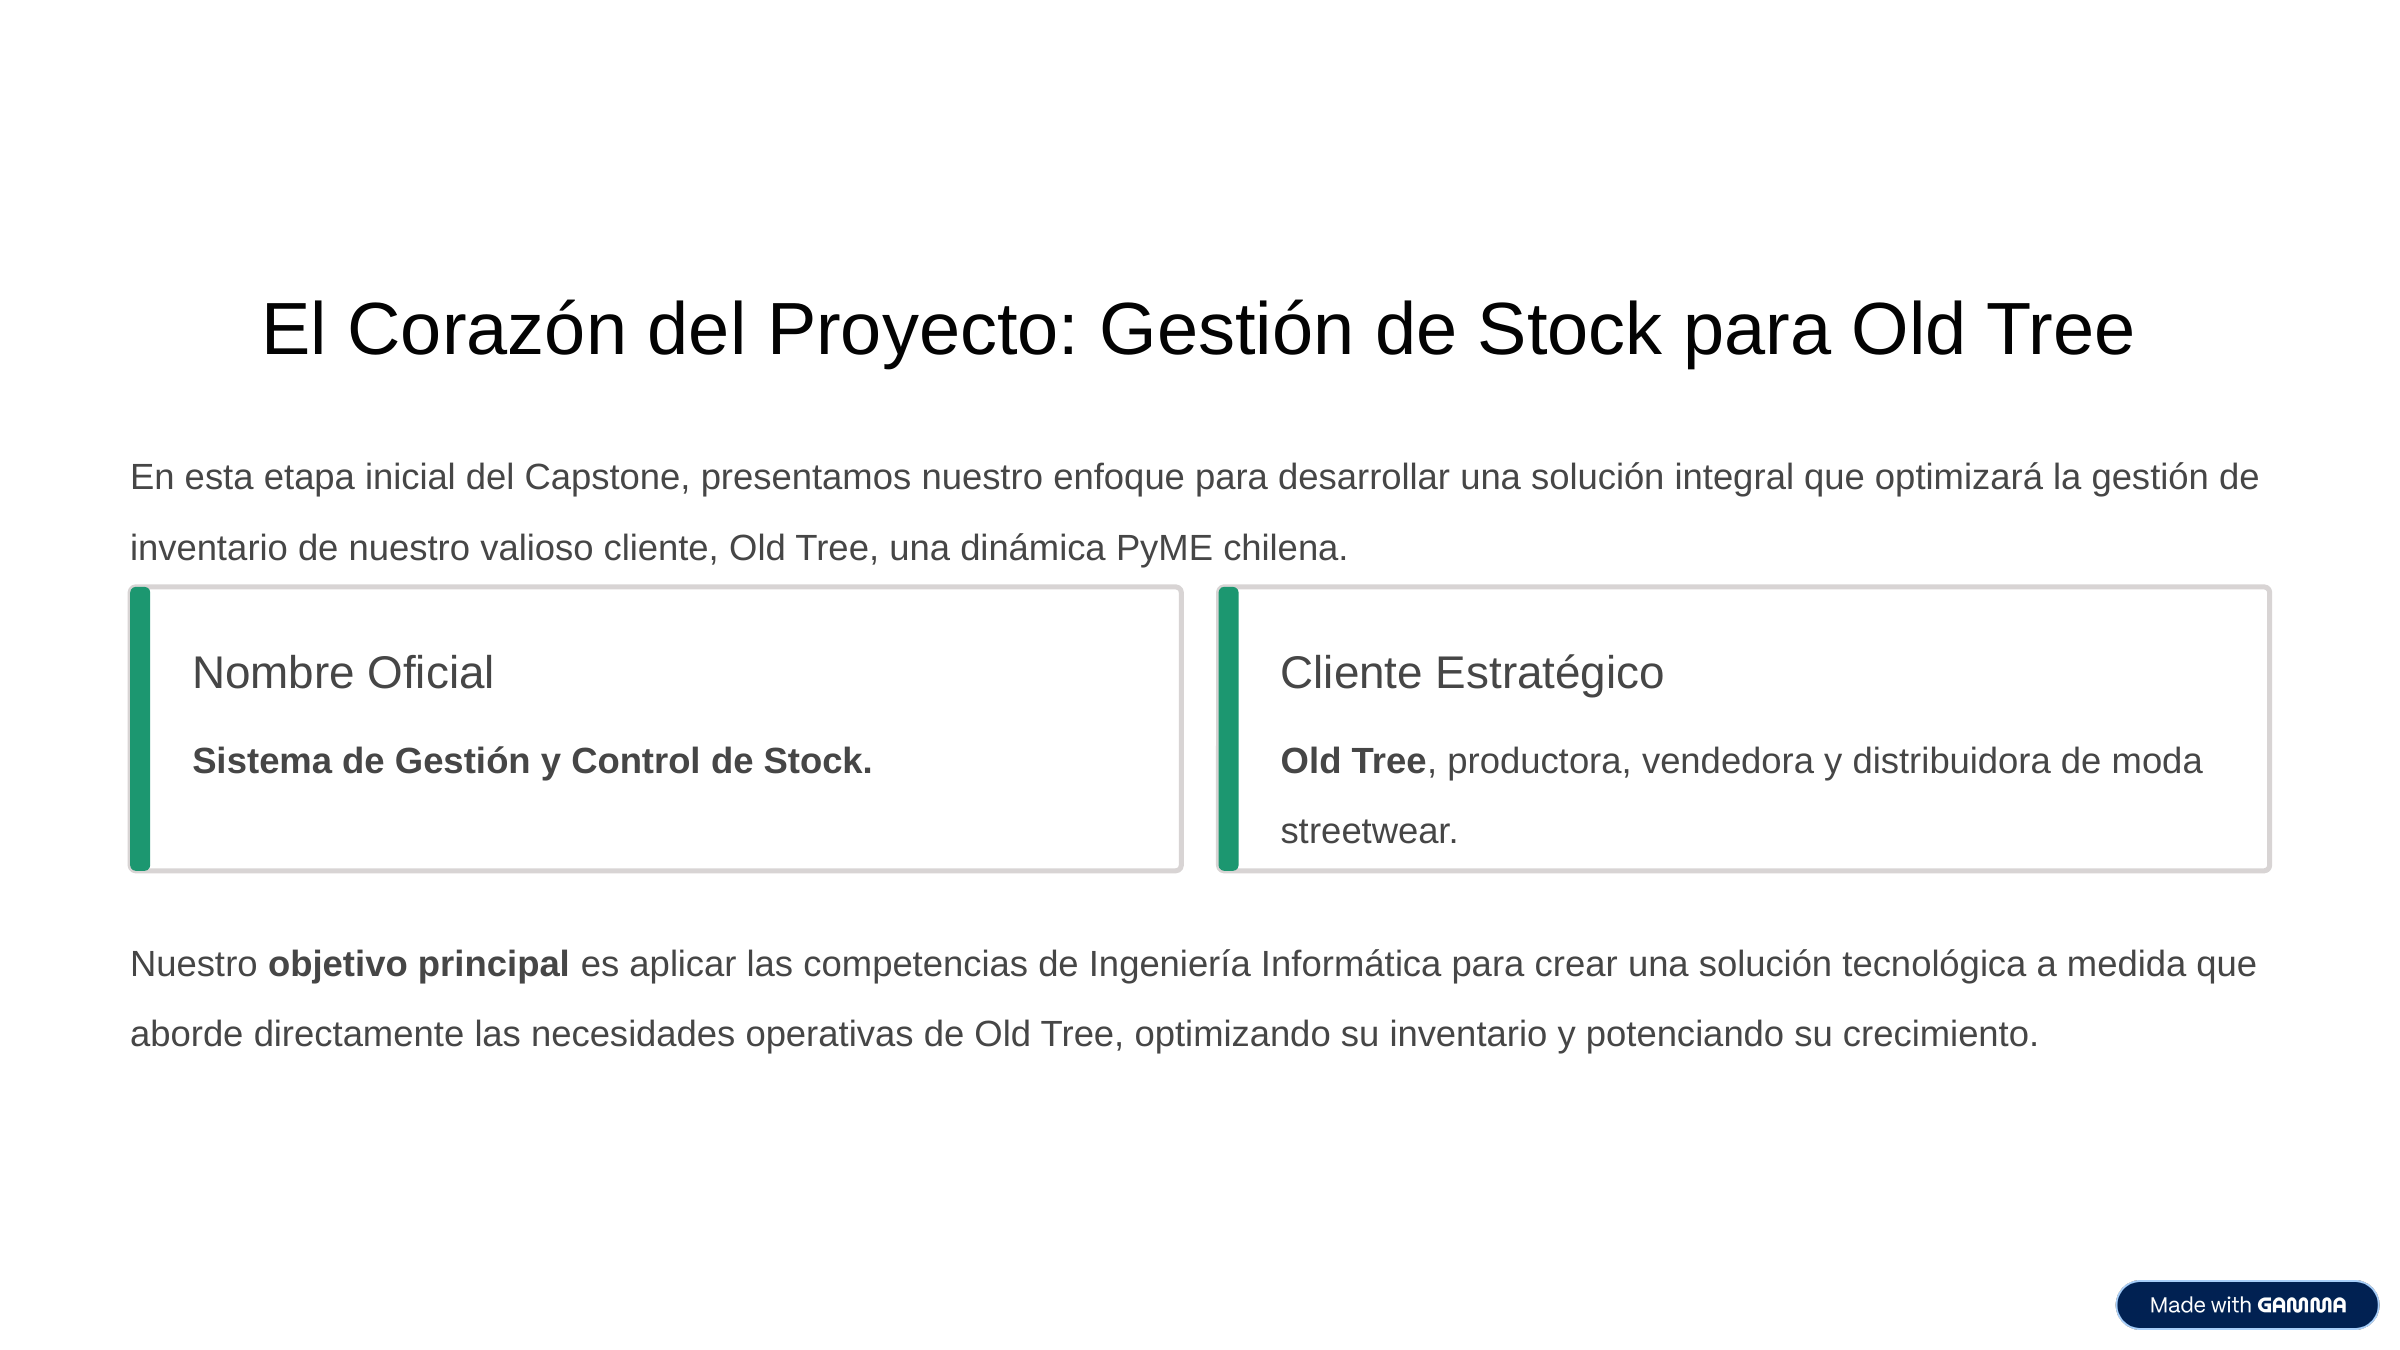

El Corazón del Proyecto: Gestión de Stock para Old Tree
En esta etapa inicial del Capstone, presentamos nuestro enfoque para desarrollar una solución integral que optimizará la gestión de inventario de nuestro valioso cliente, Old Tree, una dinámica PyME chilena.

Nombre Oficial
Cliente Estratégico
Sistema de Gestión y Control de Stock.
Old Tree, productora, vendedora y distribuidora de moda streetwear.
Nuestro objetivo principal es aplicar las competencias de Ingeniería Informática para crear una solución tecnológica a medida que aborde directamente las necesidades operativas de Old Tree, optimizando su inventario y potenciando su crecimiento.